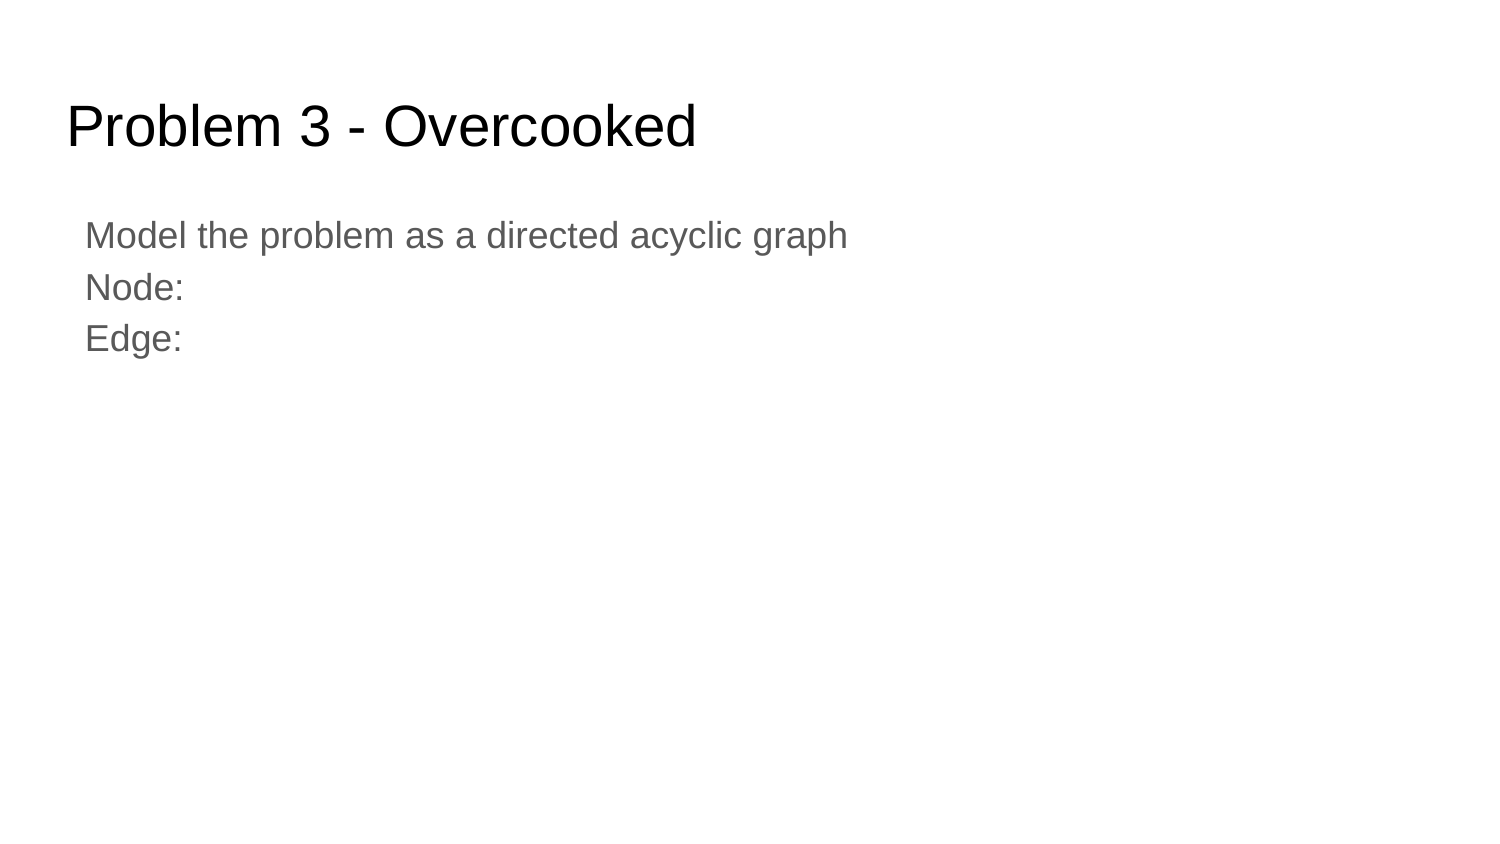

# Problem 3 - Overcooked
Model the problem as a directed acyclic graph
Node:
Edge: